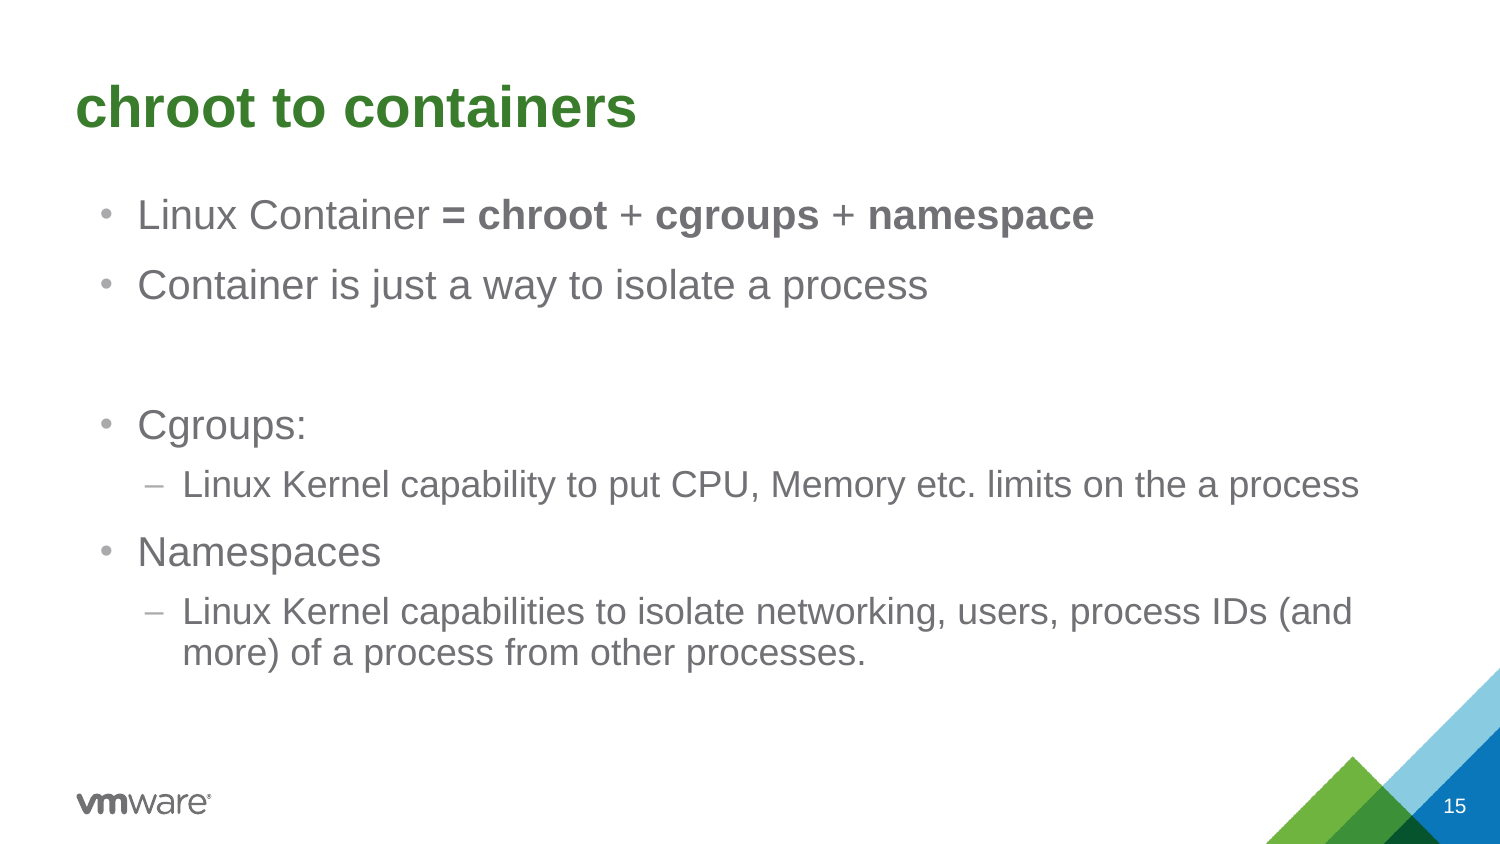

# chroot to containers
Linux Container = chroot + cgroups + namespace
Container is just a way to isolate a process

Cgroups:
Linux Kernel capability to put CPU, Memory etc. limits on the a process
Namespaces
Linux Kernel capabilities to isolate networking, users, process IDs (and more) of a process from other processes.